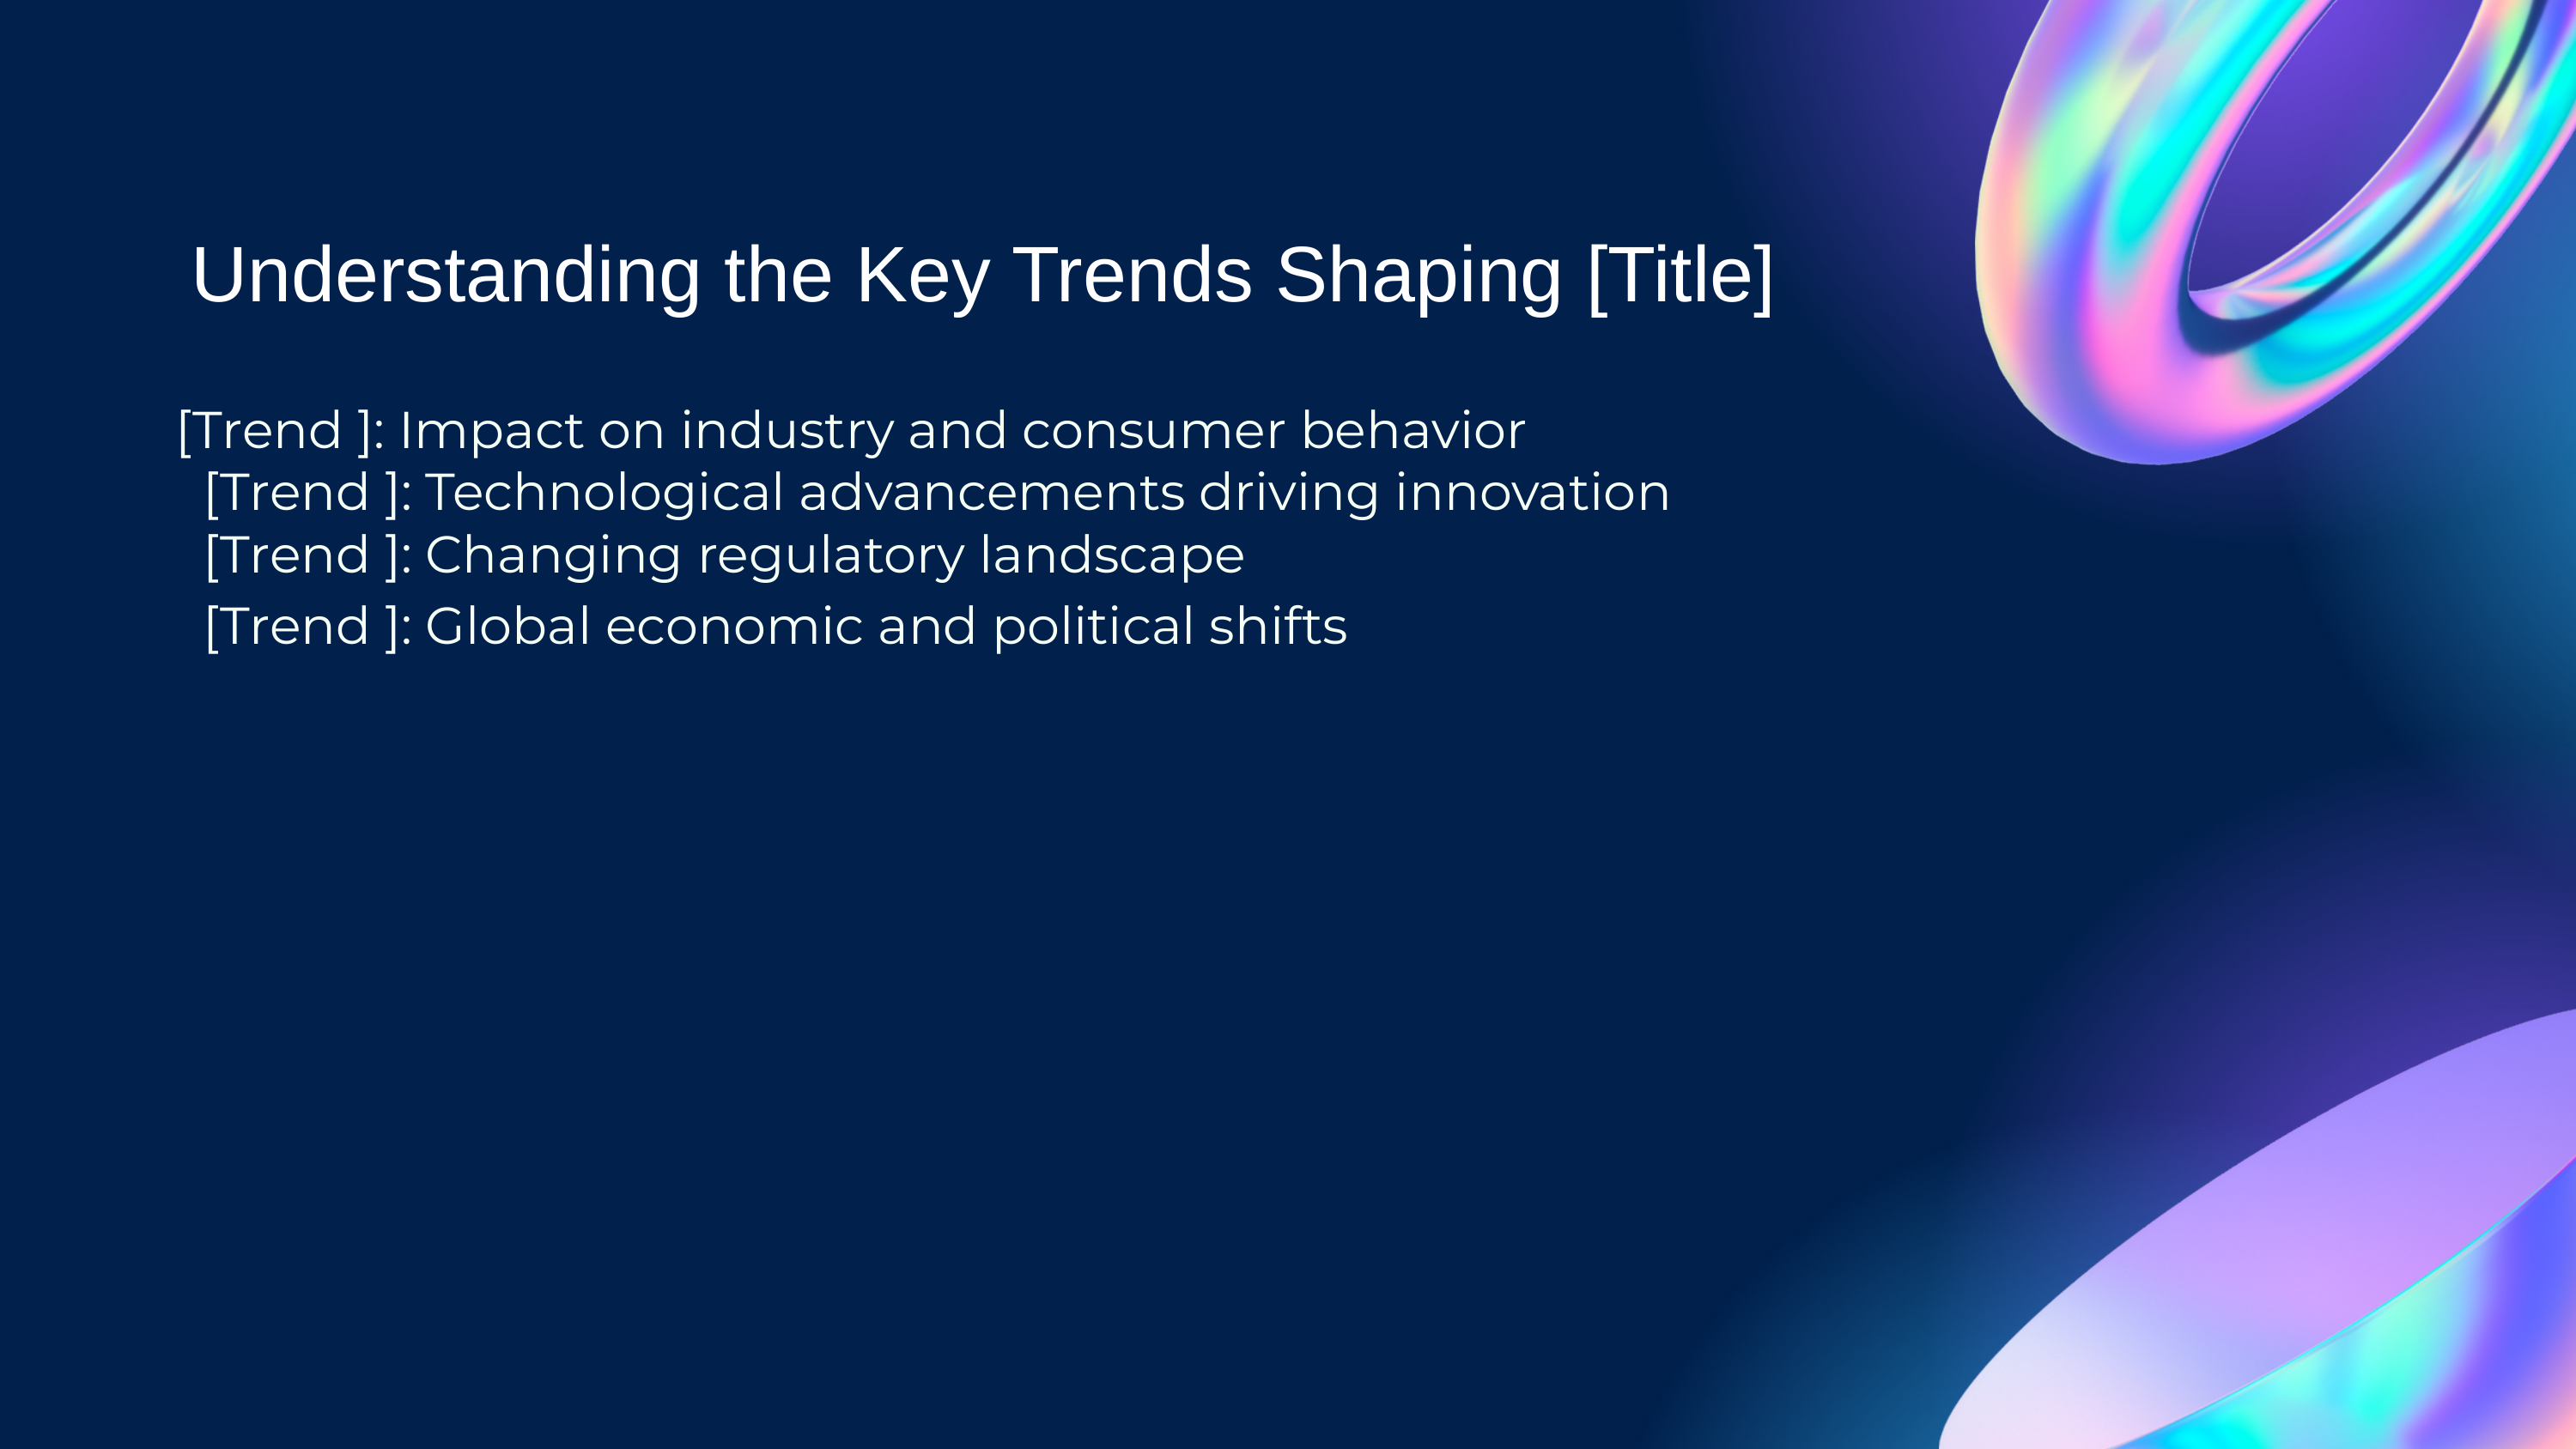

Understanding the Key Trends Shaping [Title]
[Trend ]: Impact on industry and consumer behavior
  [Trend ]: Technological advancements driving innovation
  [Trend ]: Changing regulatory landscape
  [Trend ]: Global economic and political shifts